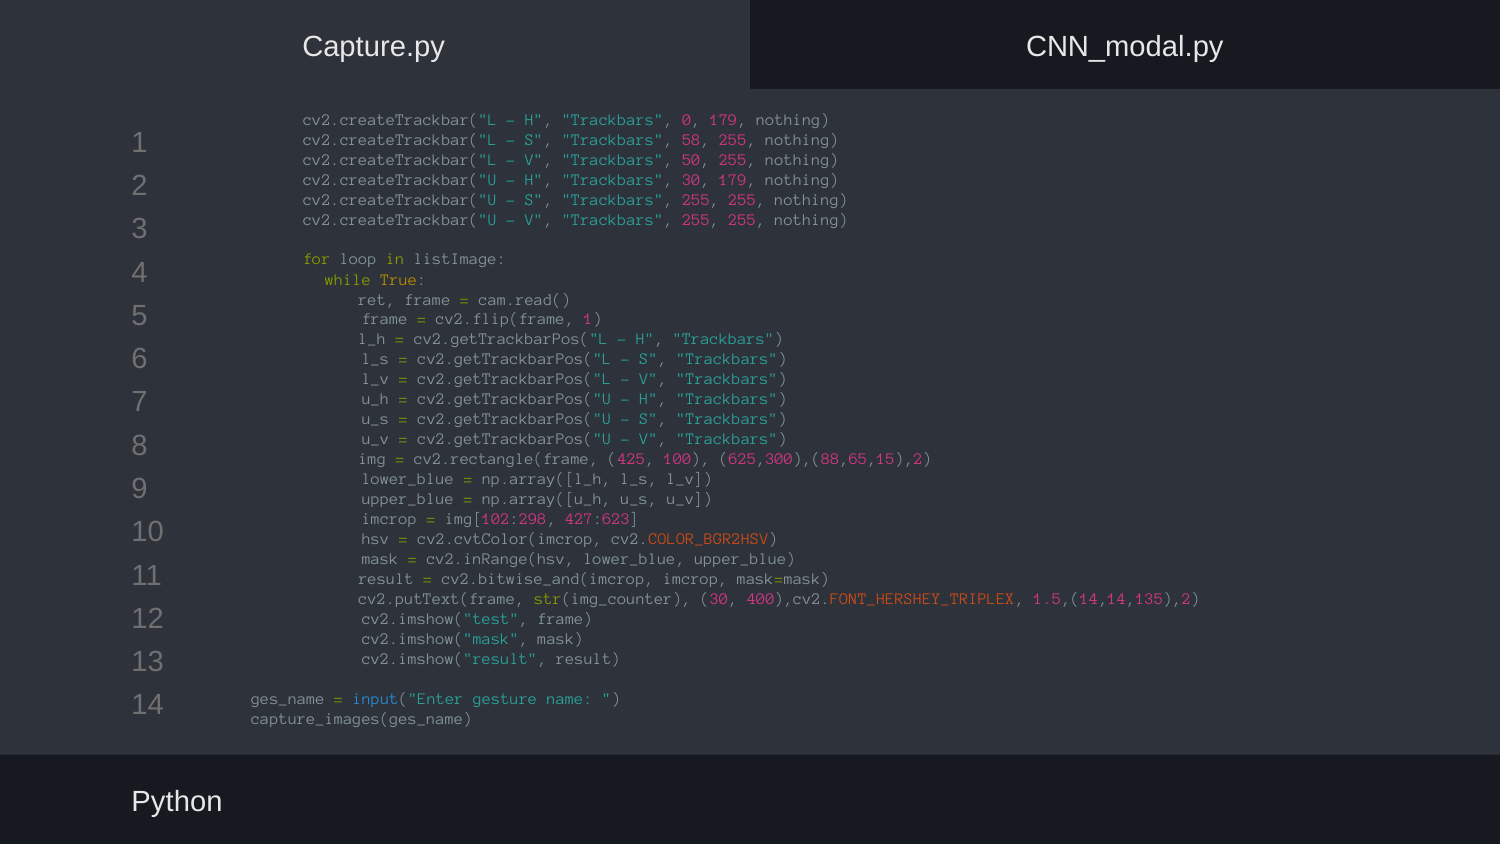

Capture.py
CNN_modal.py
	cv2.createTrackbar("L - H", "Trackbars", 0, 179, nothing)
    	cv2.createTrackbar("L - S", "Trackbars", 58, 255, nothing)
    	cv2.createTrackbar("L - V", "Trackbars", 50, 255, nothing)
    	cv2.createTrackbar("U - H", "Trackbars", 30, 179, nothing)
    	cv2.createTrackbar("U - S", "Trackbars", 255, 255, nothing)
    	cv2.createTrackbar("U - V", "Trackbars", 255, 255, nothing)
for loop in listImage:
        while True:
      ret, frame = cam.read()
            frame = cv2.flip(frame, 1)
      l_h = cv2.getTrackbarPos("L - H", "Trackbars")
            l_s = cv2.getTrackbarPos("L - S", "Trackbars")
            l_v = cv2.getTrackbarPos("L - V", "Trackbars")
            u_h = cv2.getTrackbarPos("U - H", "Trackbars")
            u_s = cv2.getTrackbarPos("U - S", "Trackbars")
            u_v = cv2.getTrackbarPos("U - V", "Trackbars")
	      img = cv2.rectangle(frame, (425, 100), (625,300),(88,65,15),2)
            lower_blue = np.array([l_h, l_s, l_v])
            upper_blue = np.array([u_h, u_s, u_v])
            imcrop = img[102:298, 427:623]
            hsv = cv2.cvtColor(imcrop, cv2.COLOR_BGR2HSV)
            mask = cv2.inRange(hsv, lower_blue, upper_blue)
	      result = cv2.bitwise_and(imcrop, imcrop, mask=mask)
      cv2.putText(frame, str(img_counter), (30, 400),cv2.FONT_HERSHEY_TRIPLEX, 1.5,(14,14,135),2)
            cv2.imshow("test", frame)
            cv2.imshow("mask", mask)
            cv2.imshow("result", result)

ges_name = input("Enter gesture name: ")
capture_images(ges_name)

Python